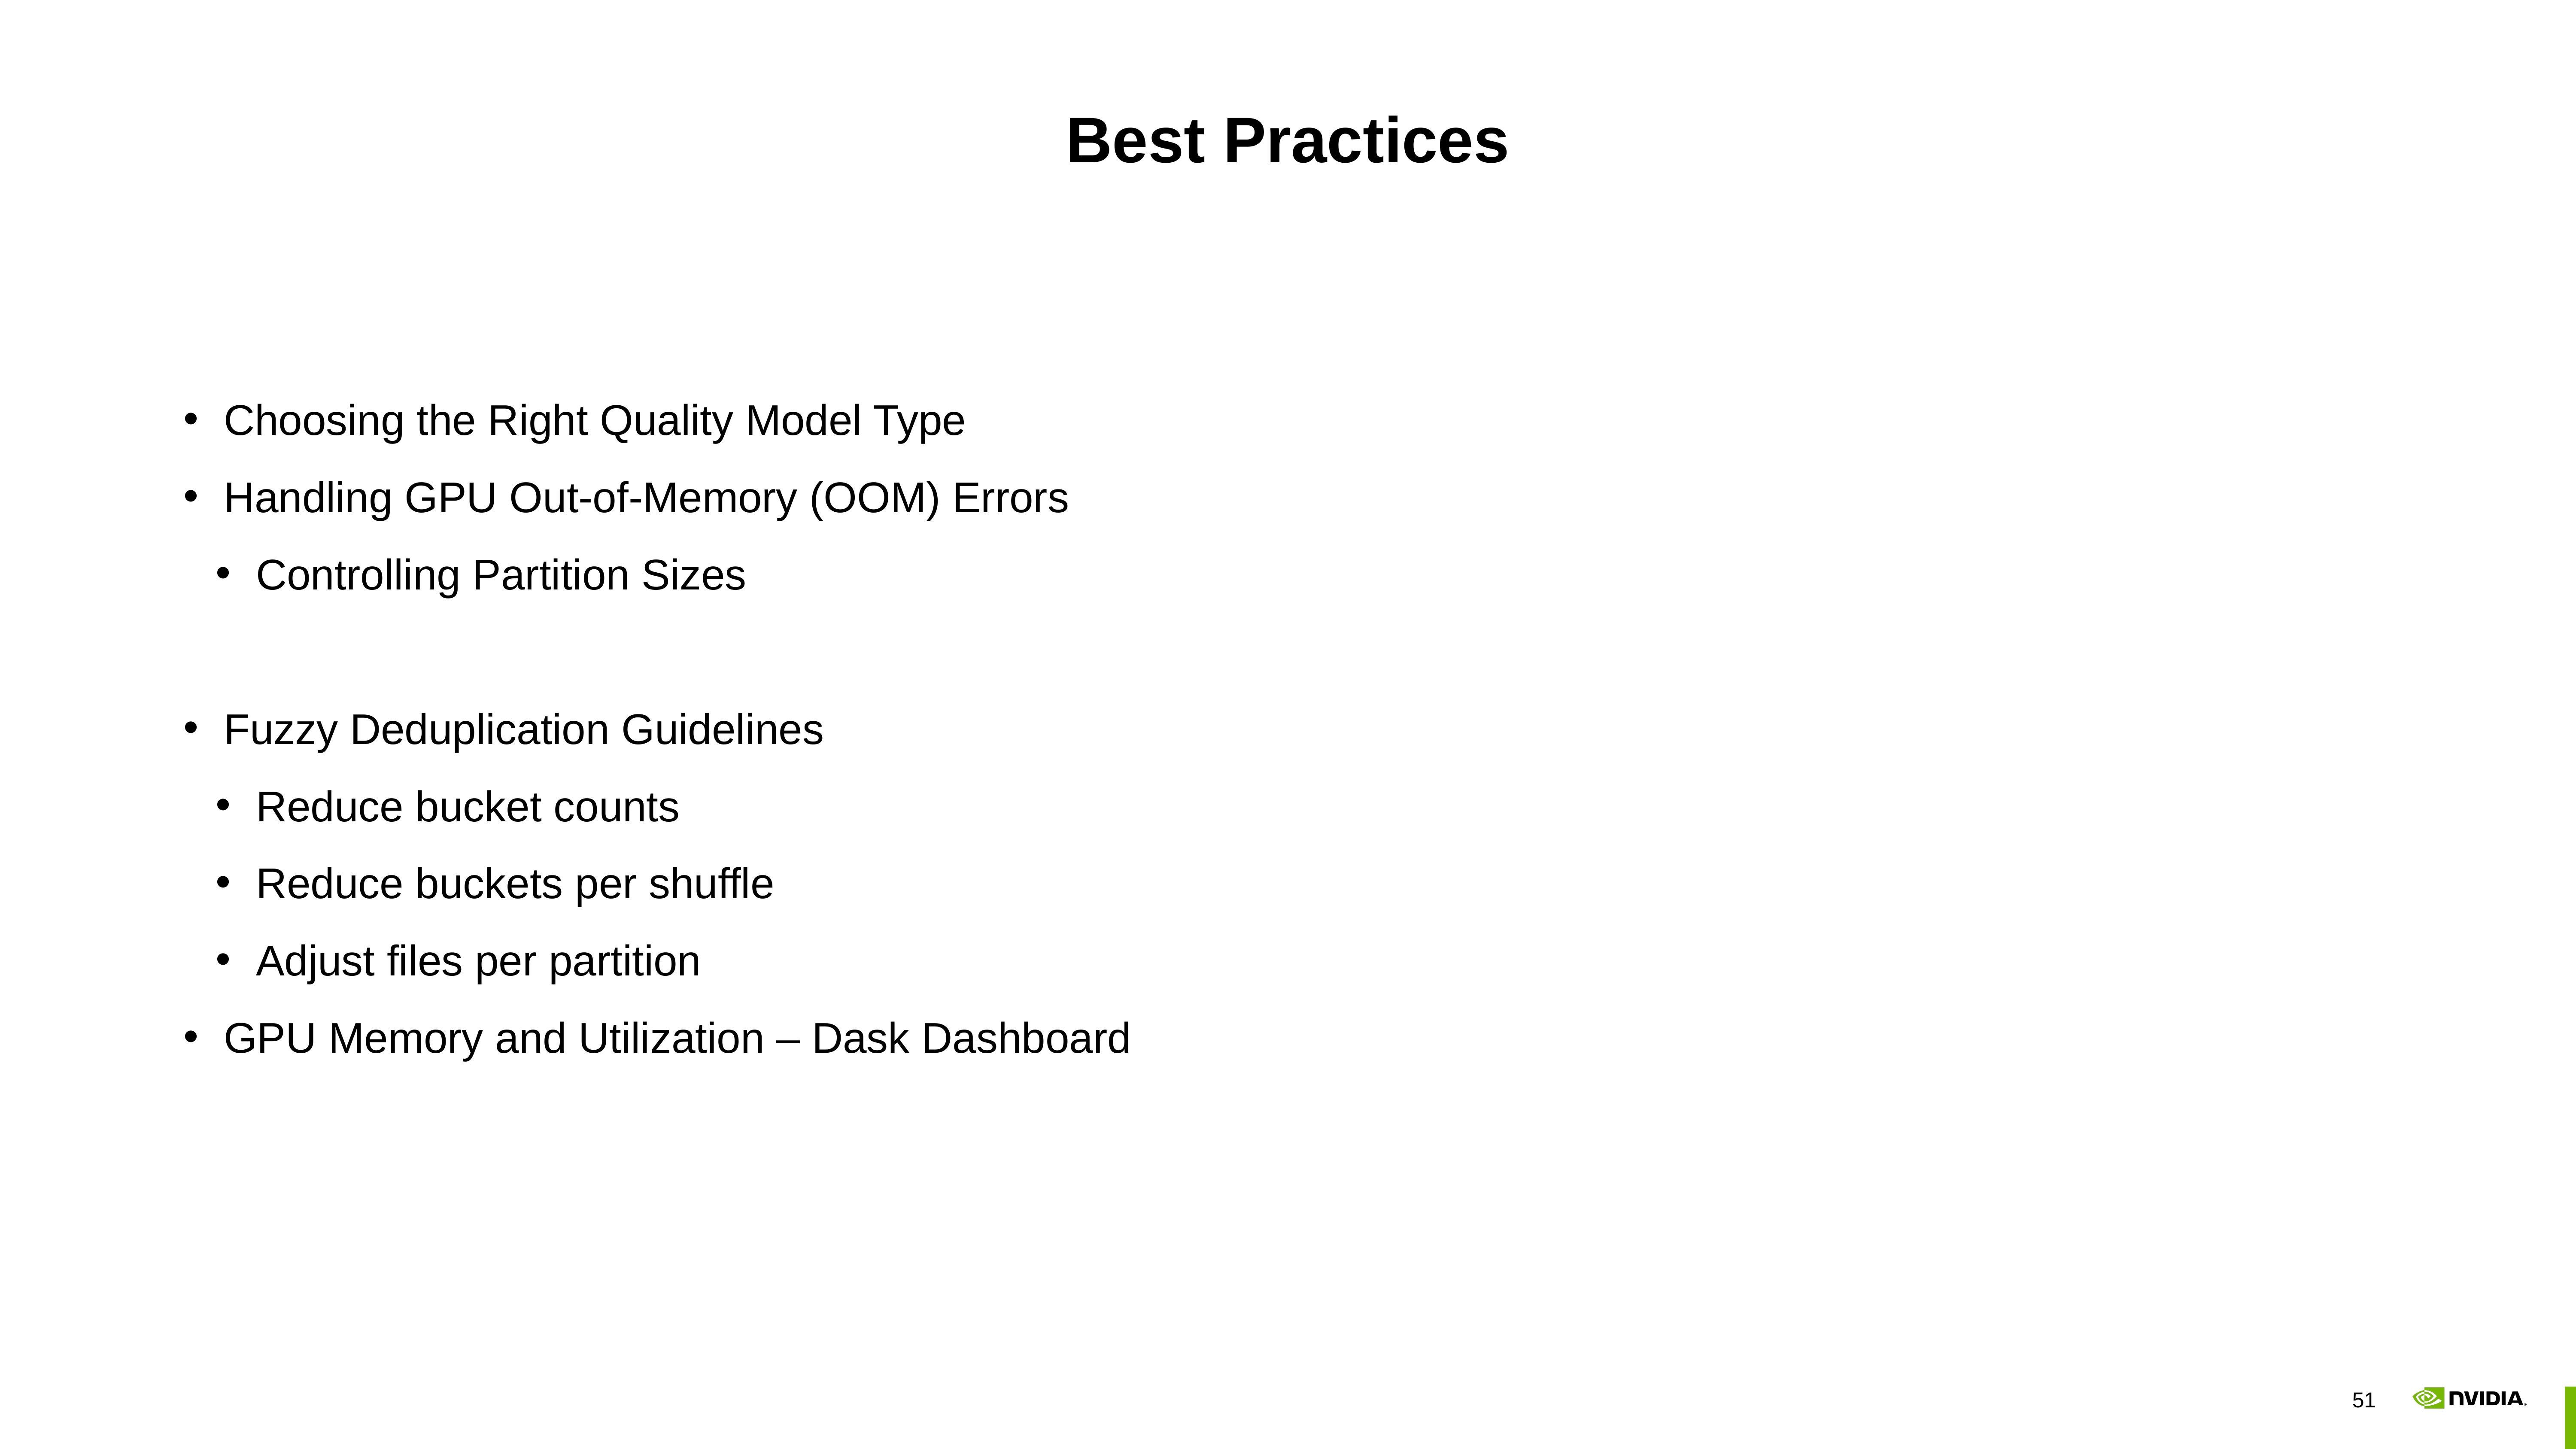

# Best Practices

Choosing the Right Quality Model Type
Handling GPU Out-of-Memory (OOM) Errors
Controlling Partition Sizes
Fuzzy Deduplication Guidelines
Reduce bucket counts
Reduce buckets per shuffle
Adjust files per partition
GPU Memory and Utilization – Dask Dashboard